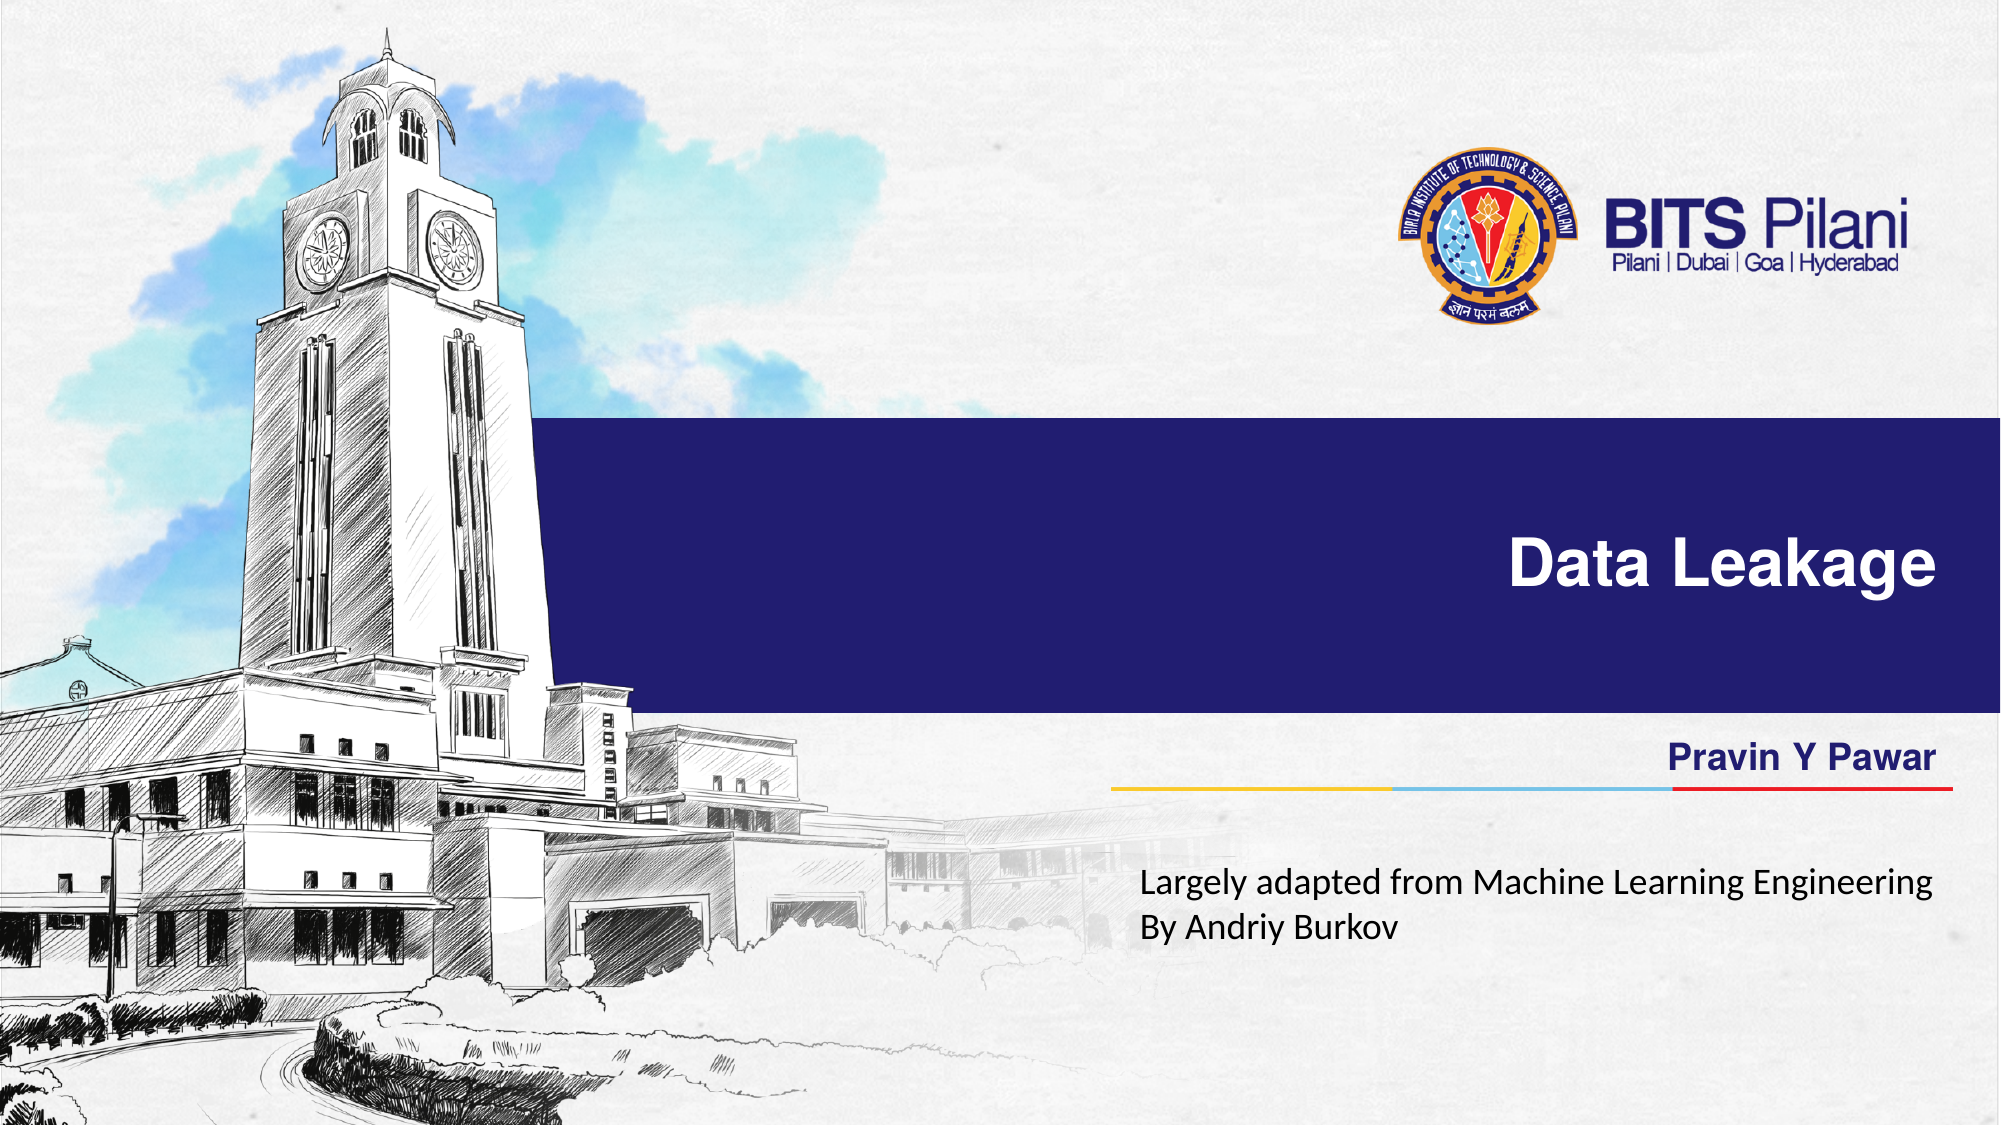

# Data Leakage
Pravin Y Pawar
Largely adapted from Machine Learning Engineering
By Andriy Burkov